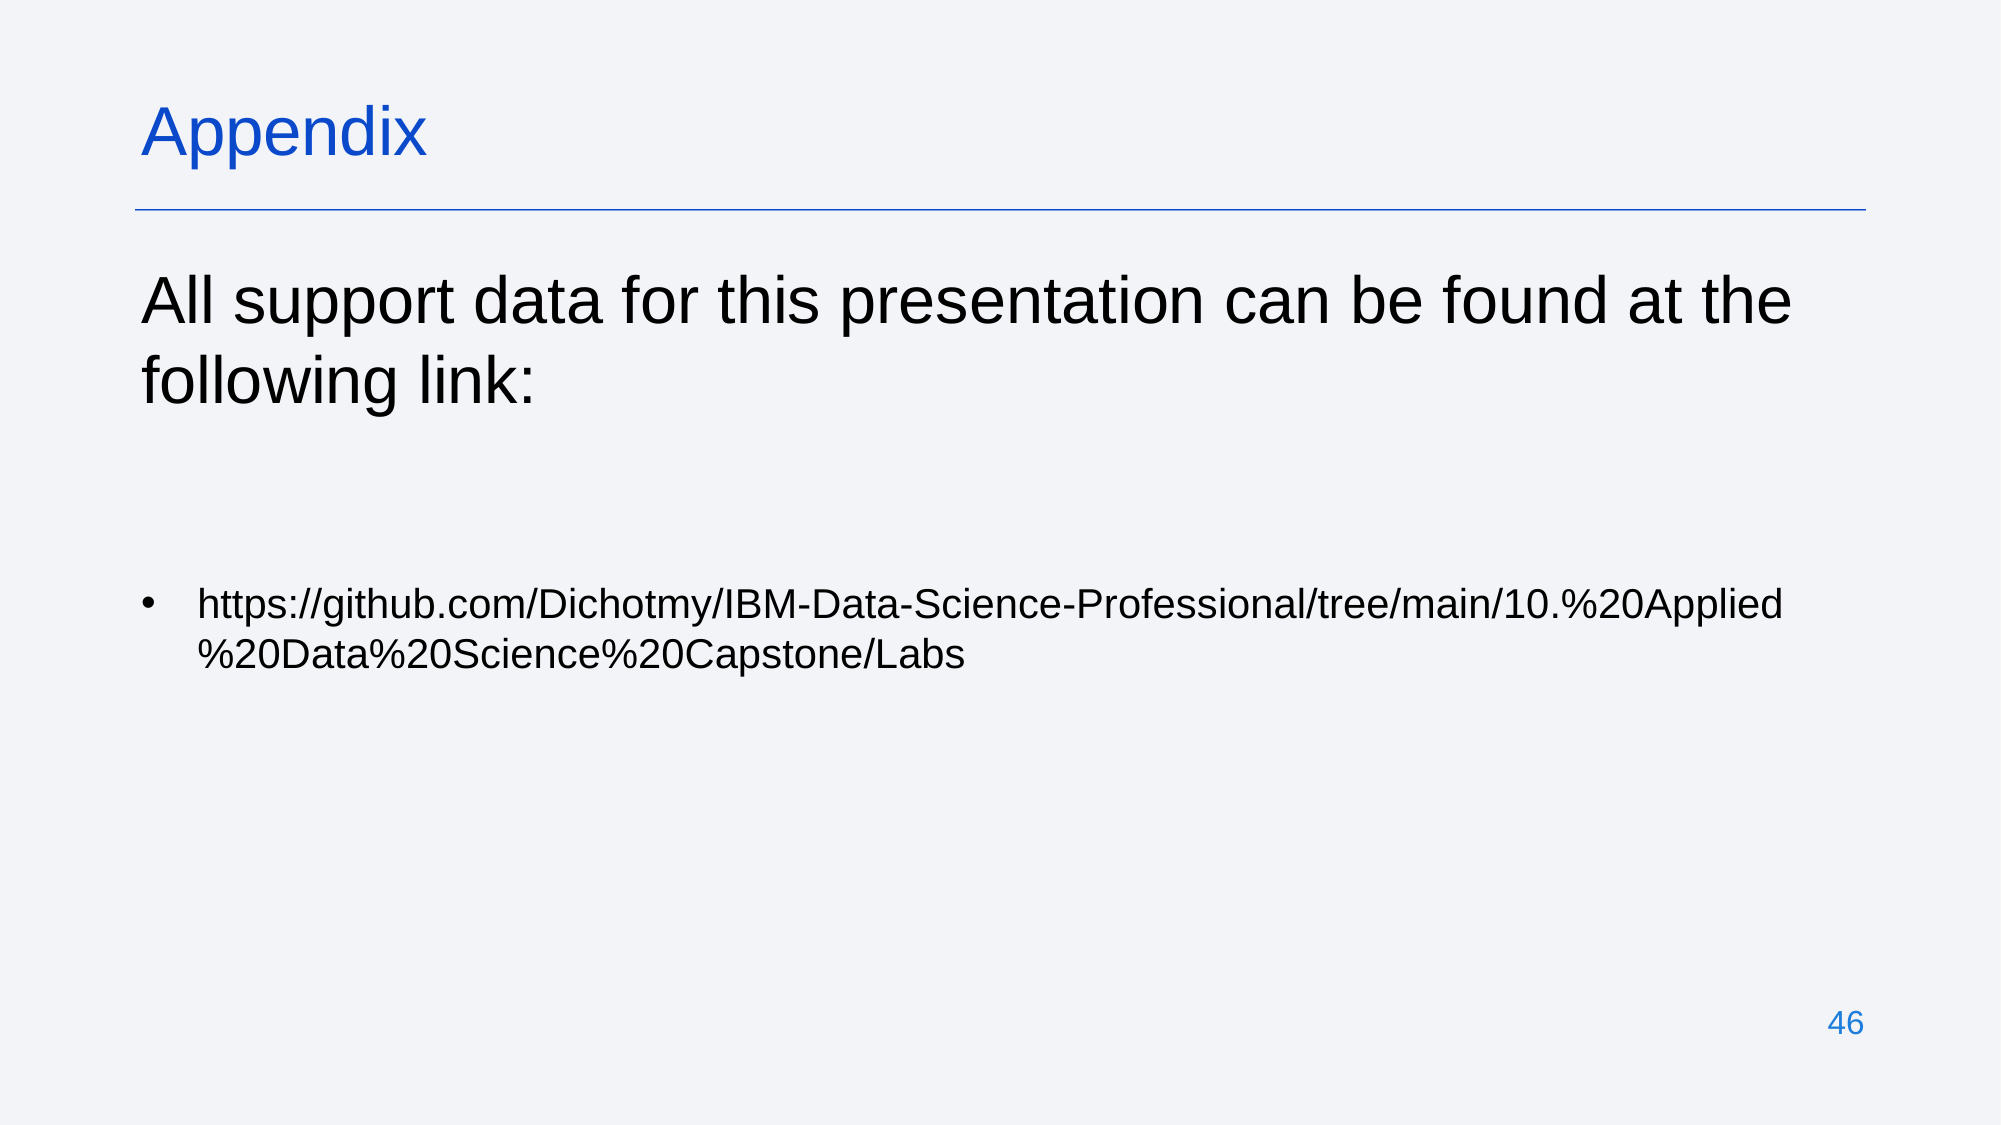

Appendix
All support data for this presentation can be found at the following link:

https://github.com/Dichotmy/IBM-Data-Science-Professional/tree/main/10.%20Applied%20Data%20Science%20Capstone/Labs
46